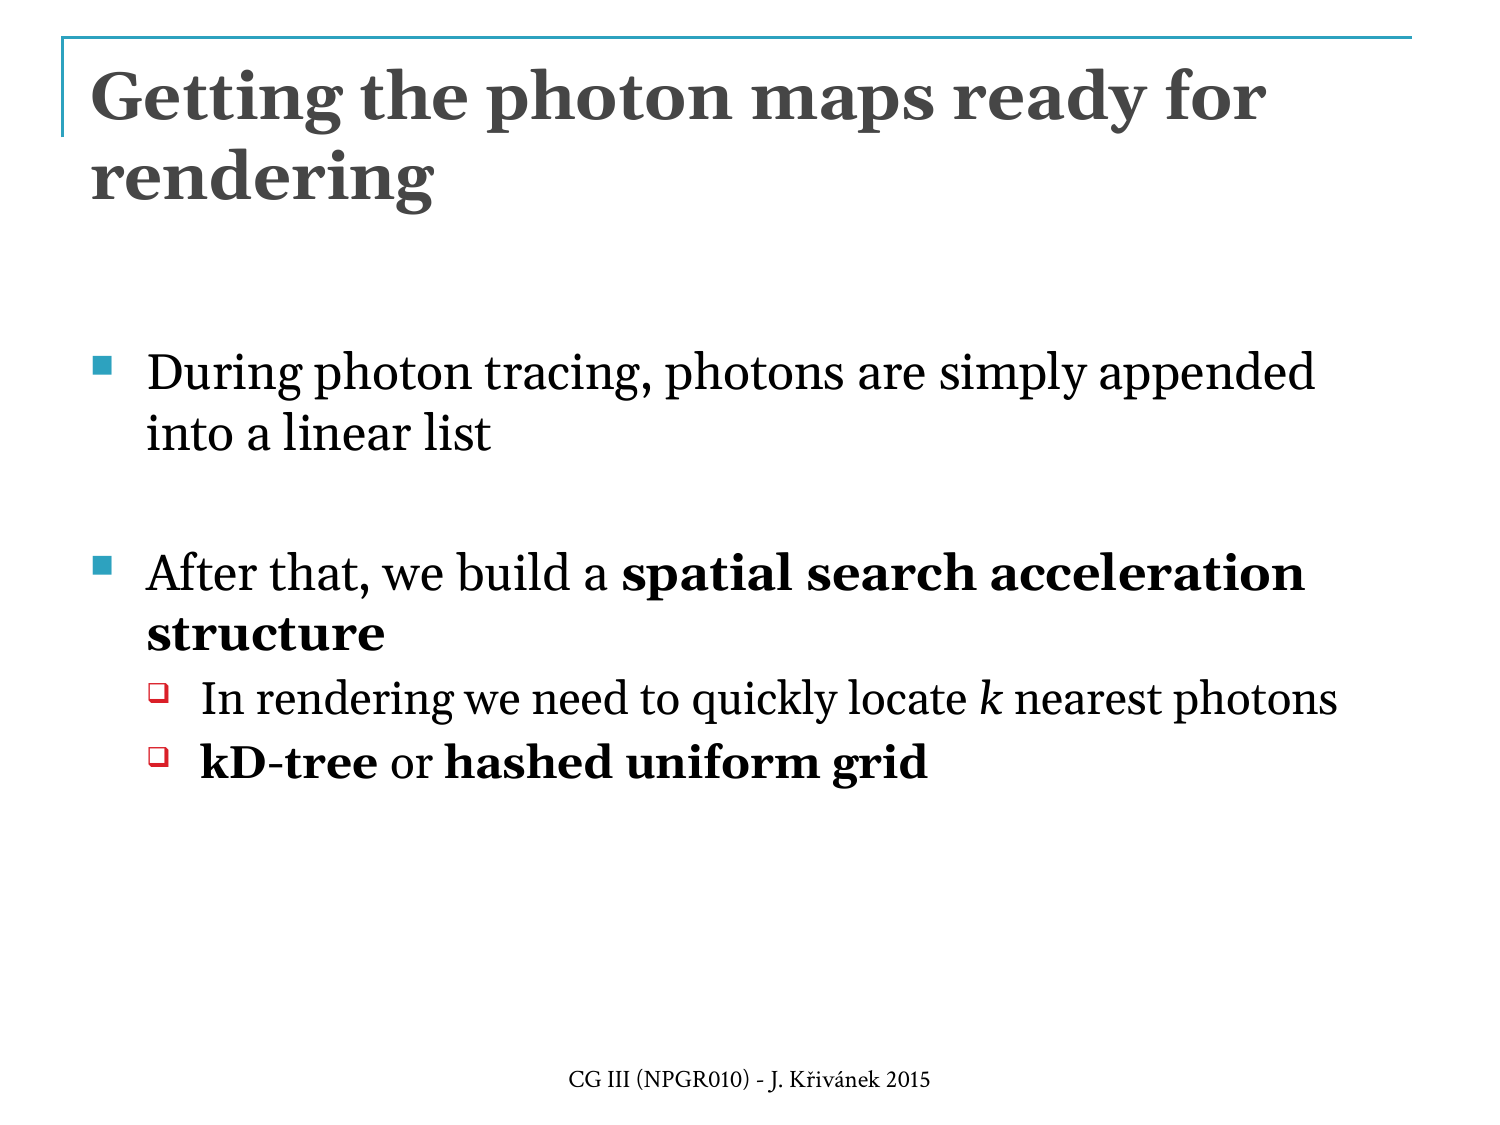

# Getting the photon maps ready for rendering

During photon tracing, photons are simply appended into a linear list

After that, we build a spatial search acceleration structure
In rendering we need to quickly locate k nearest photons
kD-tree or hashed uniform grid

CG III (NPGR010) - J. Křivánek 2015